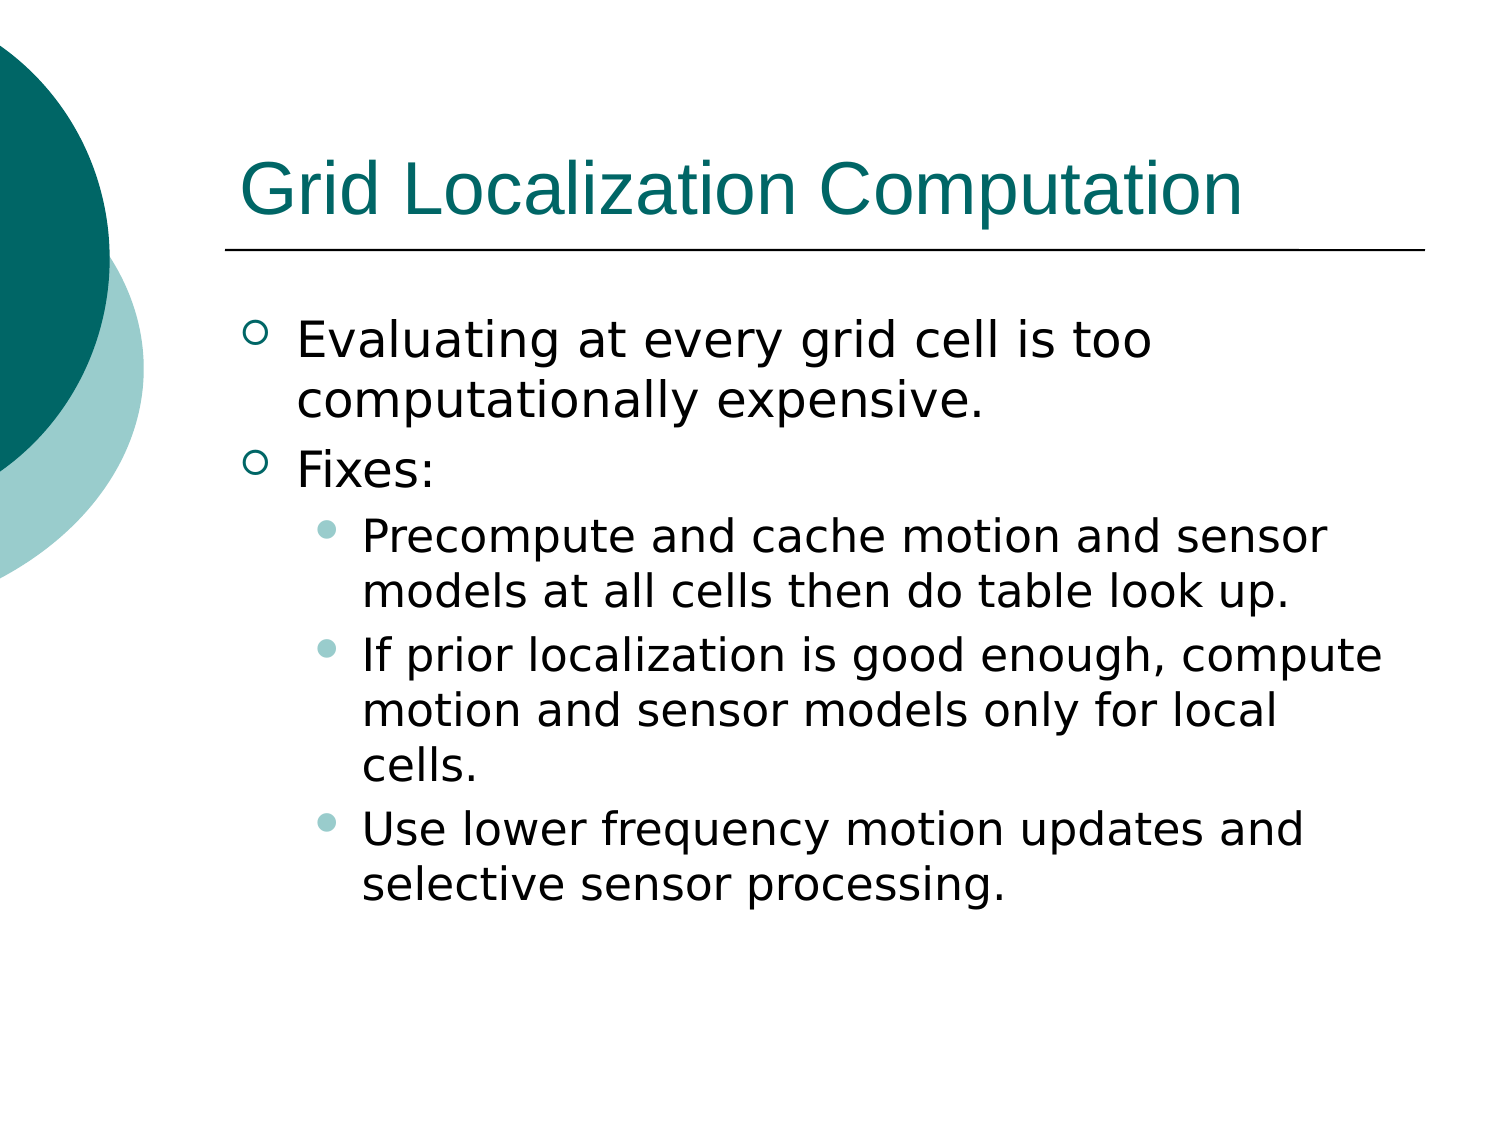

# Grid Localization Computation
Evaluating at every grid cell is too computationally expensive.
Fixes:
Precompute and cache motion and sensor models at all cells then do table look up.
If prior localization is good enough, compute motion and sensor models only for local cells.
Use lower frequency motion updates and selective sensor processing.